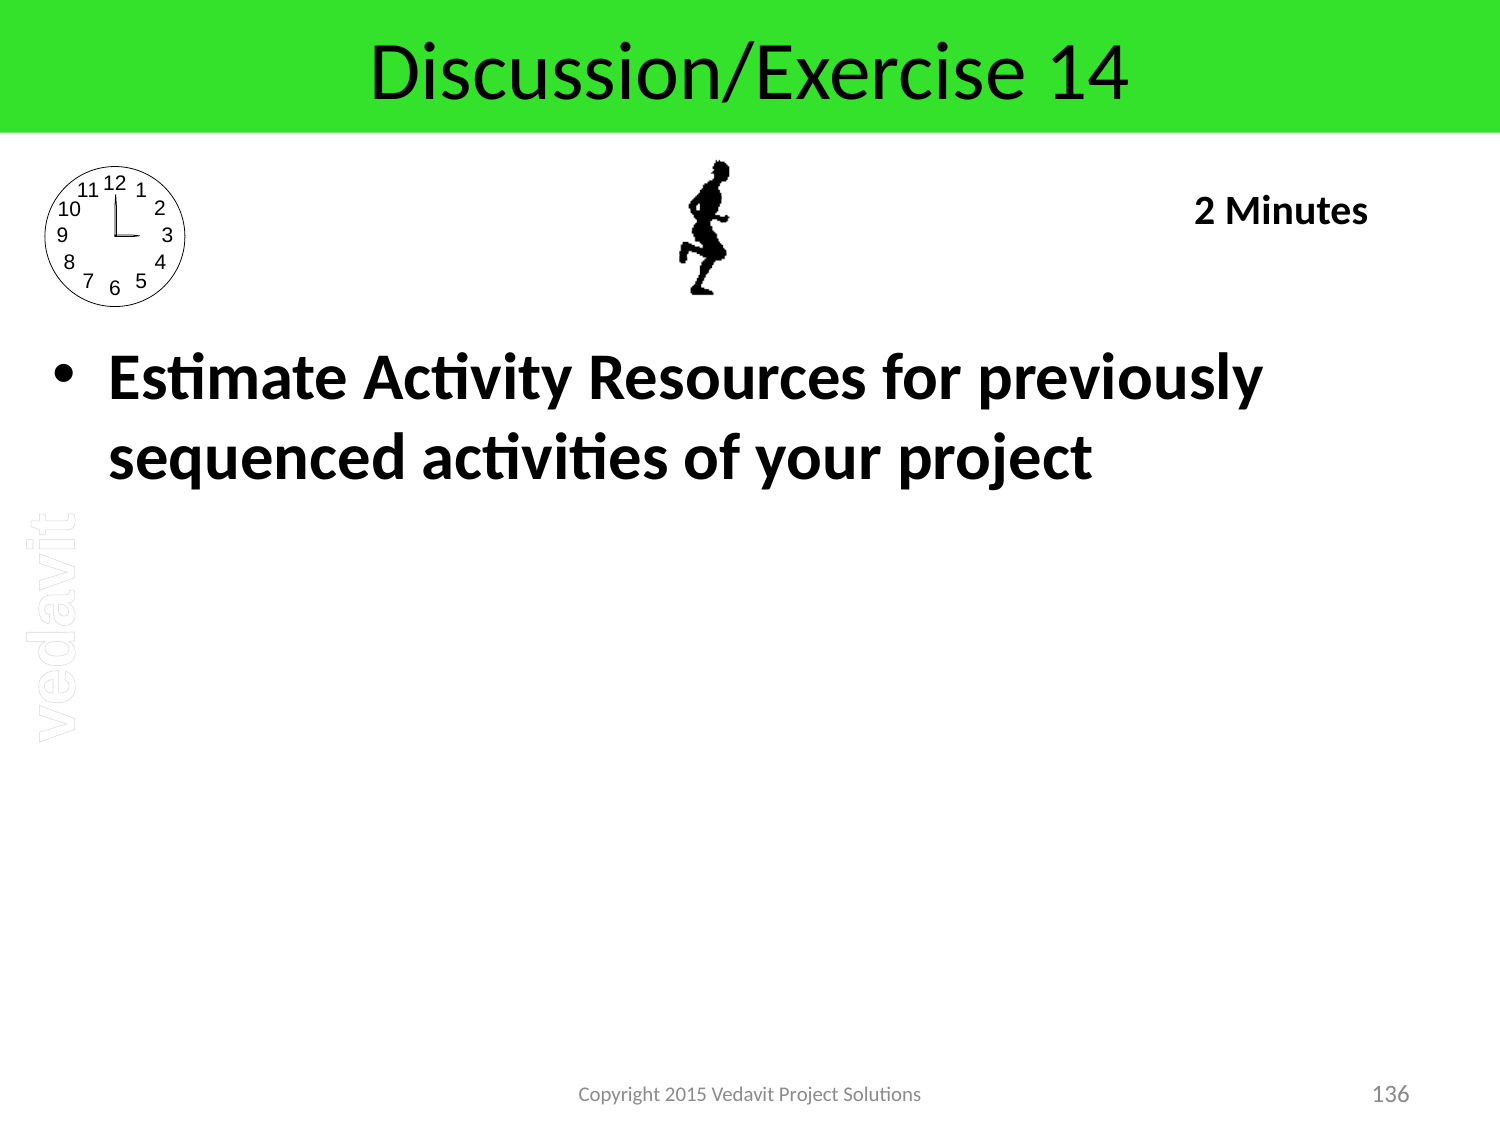

# Discussion/Exercise 14
2 Minutes
Estimate Activity Resources for previously sequenced activities of your project

Copyright 2015 Vedavit Project Solutions
136